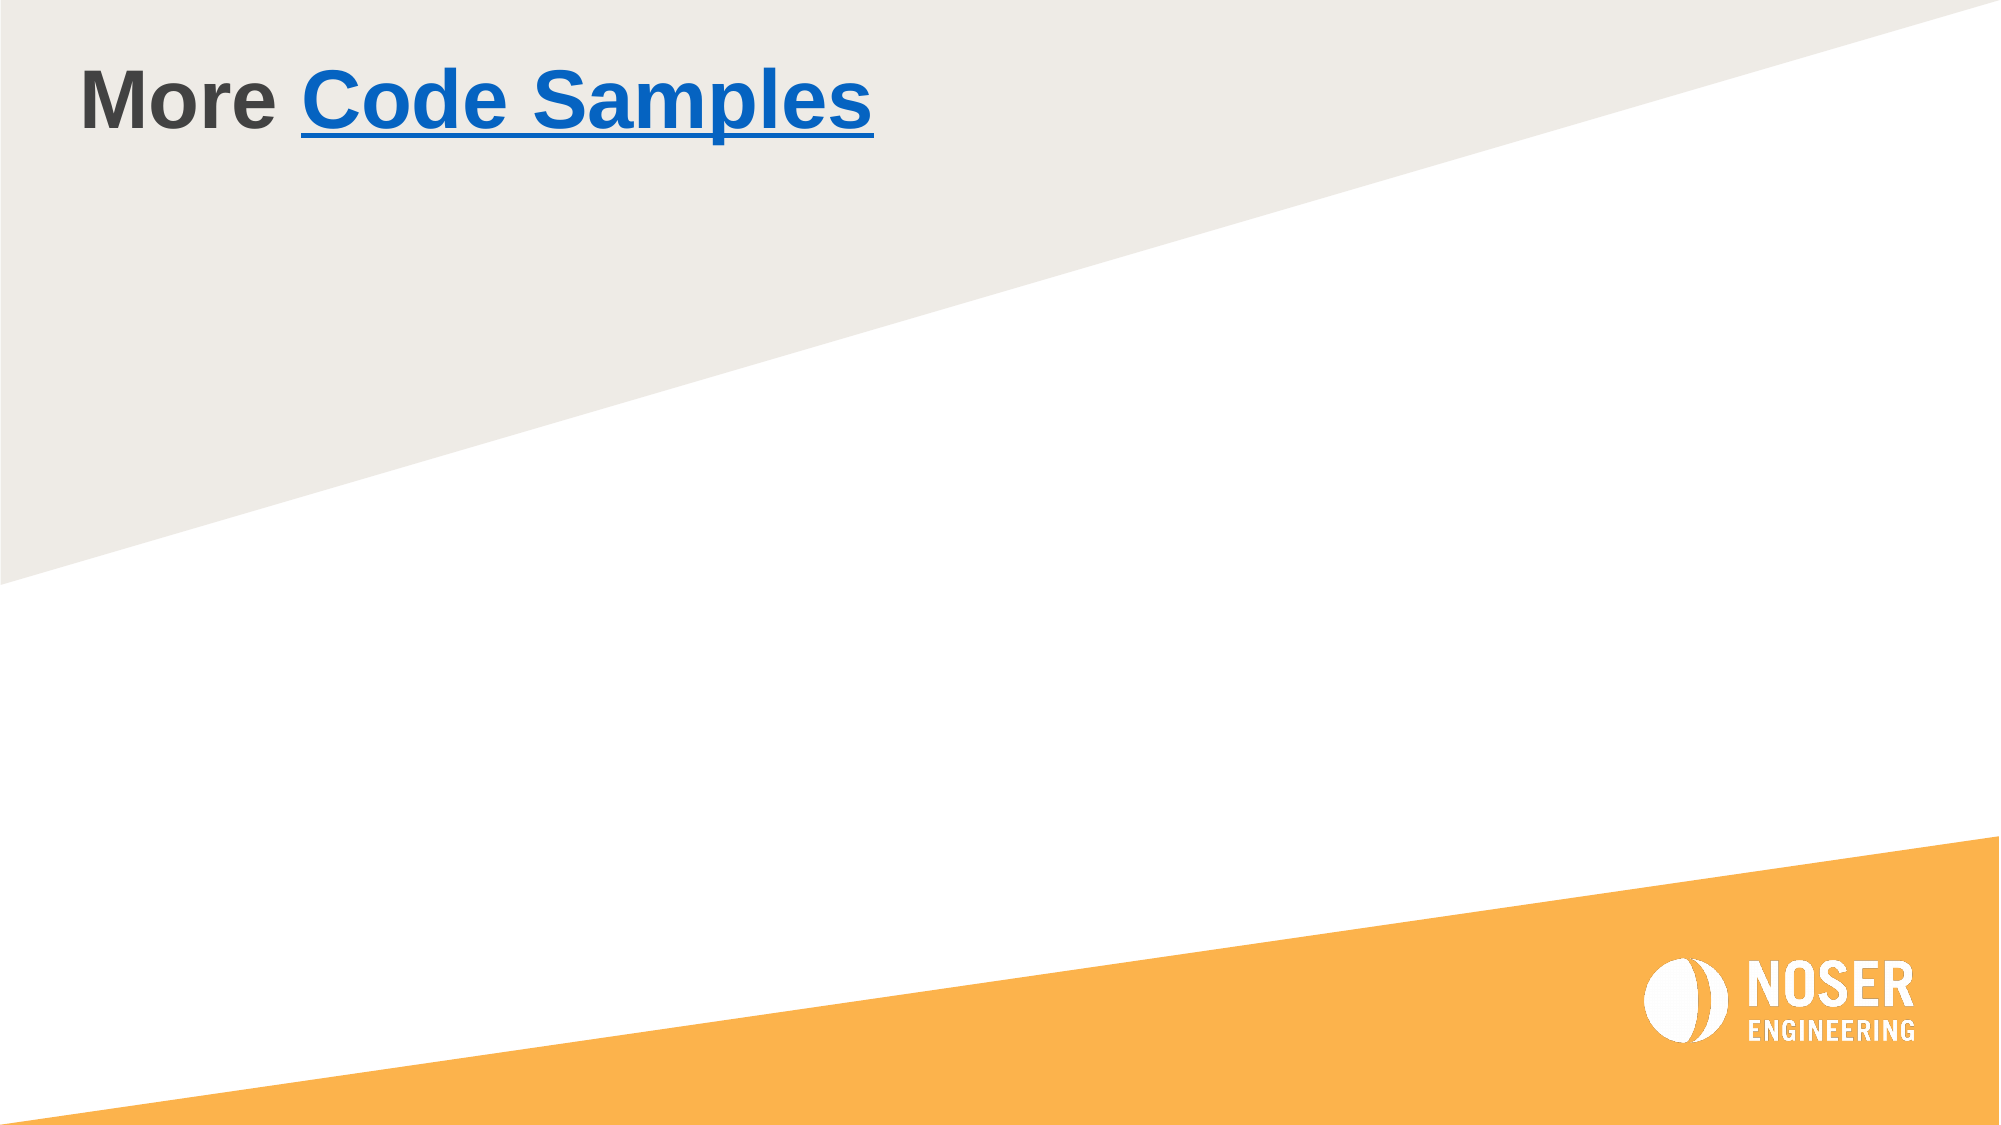

# More Code Samples
15
09.03.2022
WE KNOW HOW.